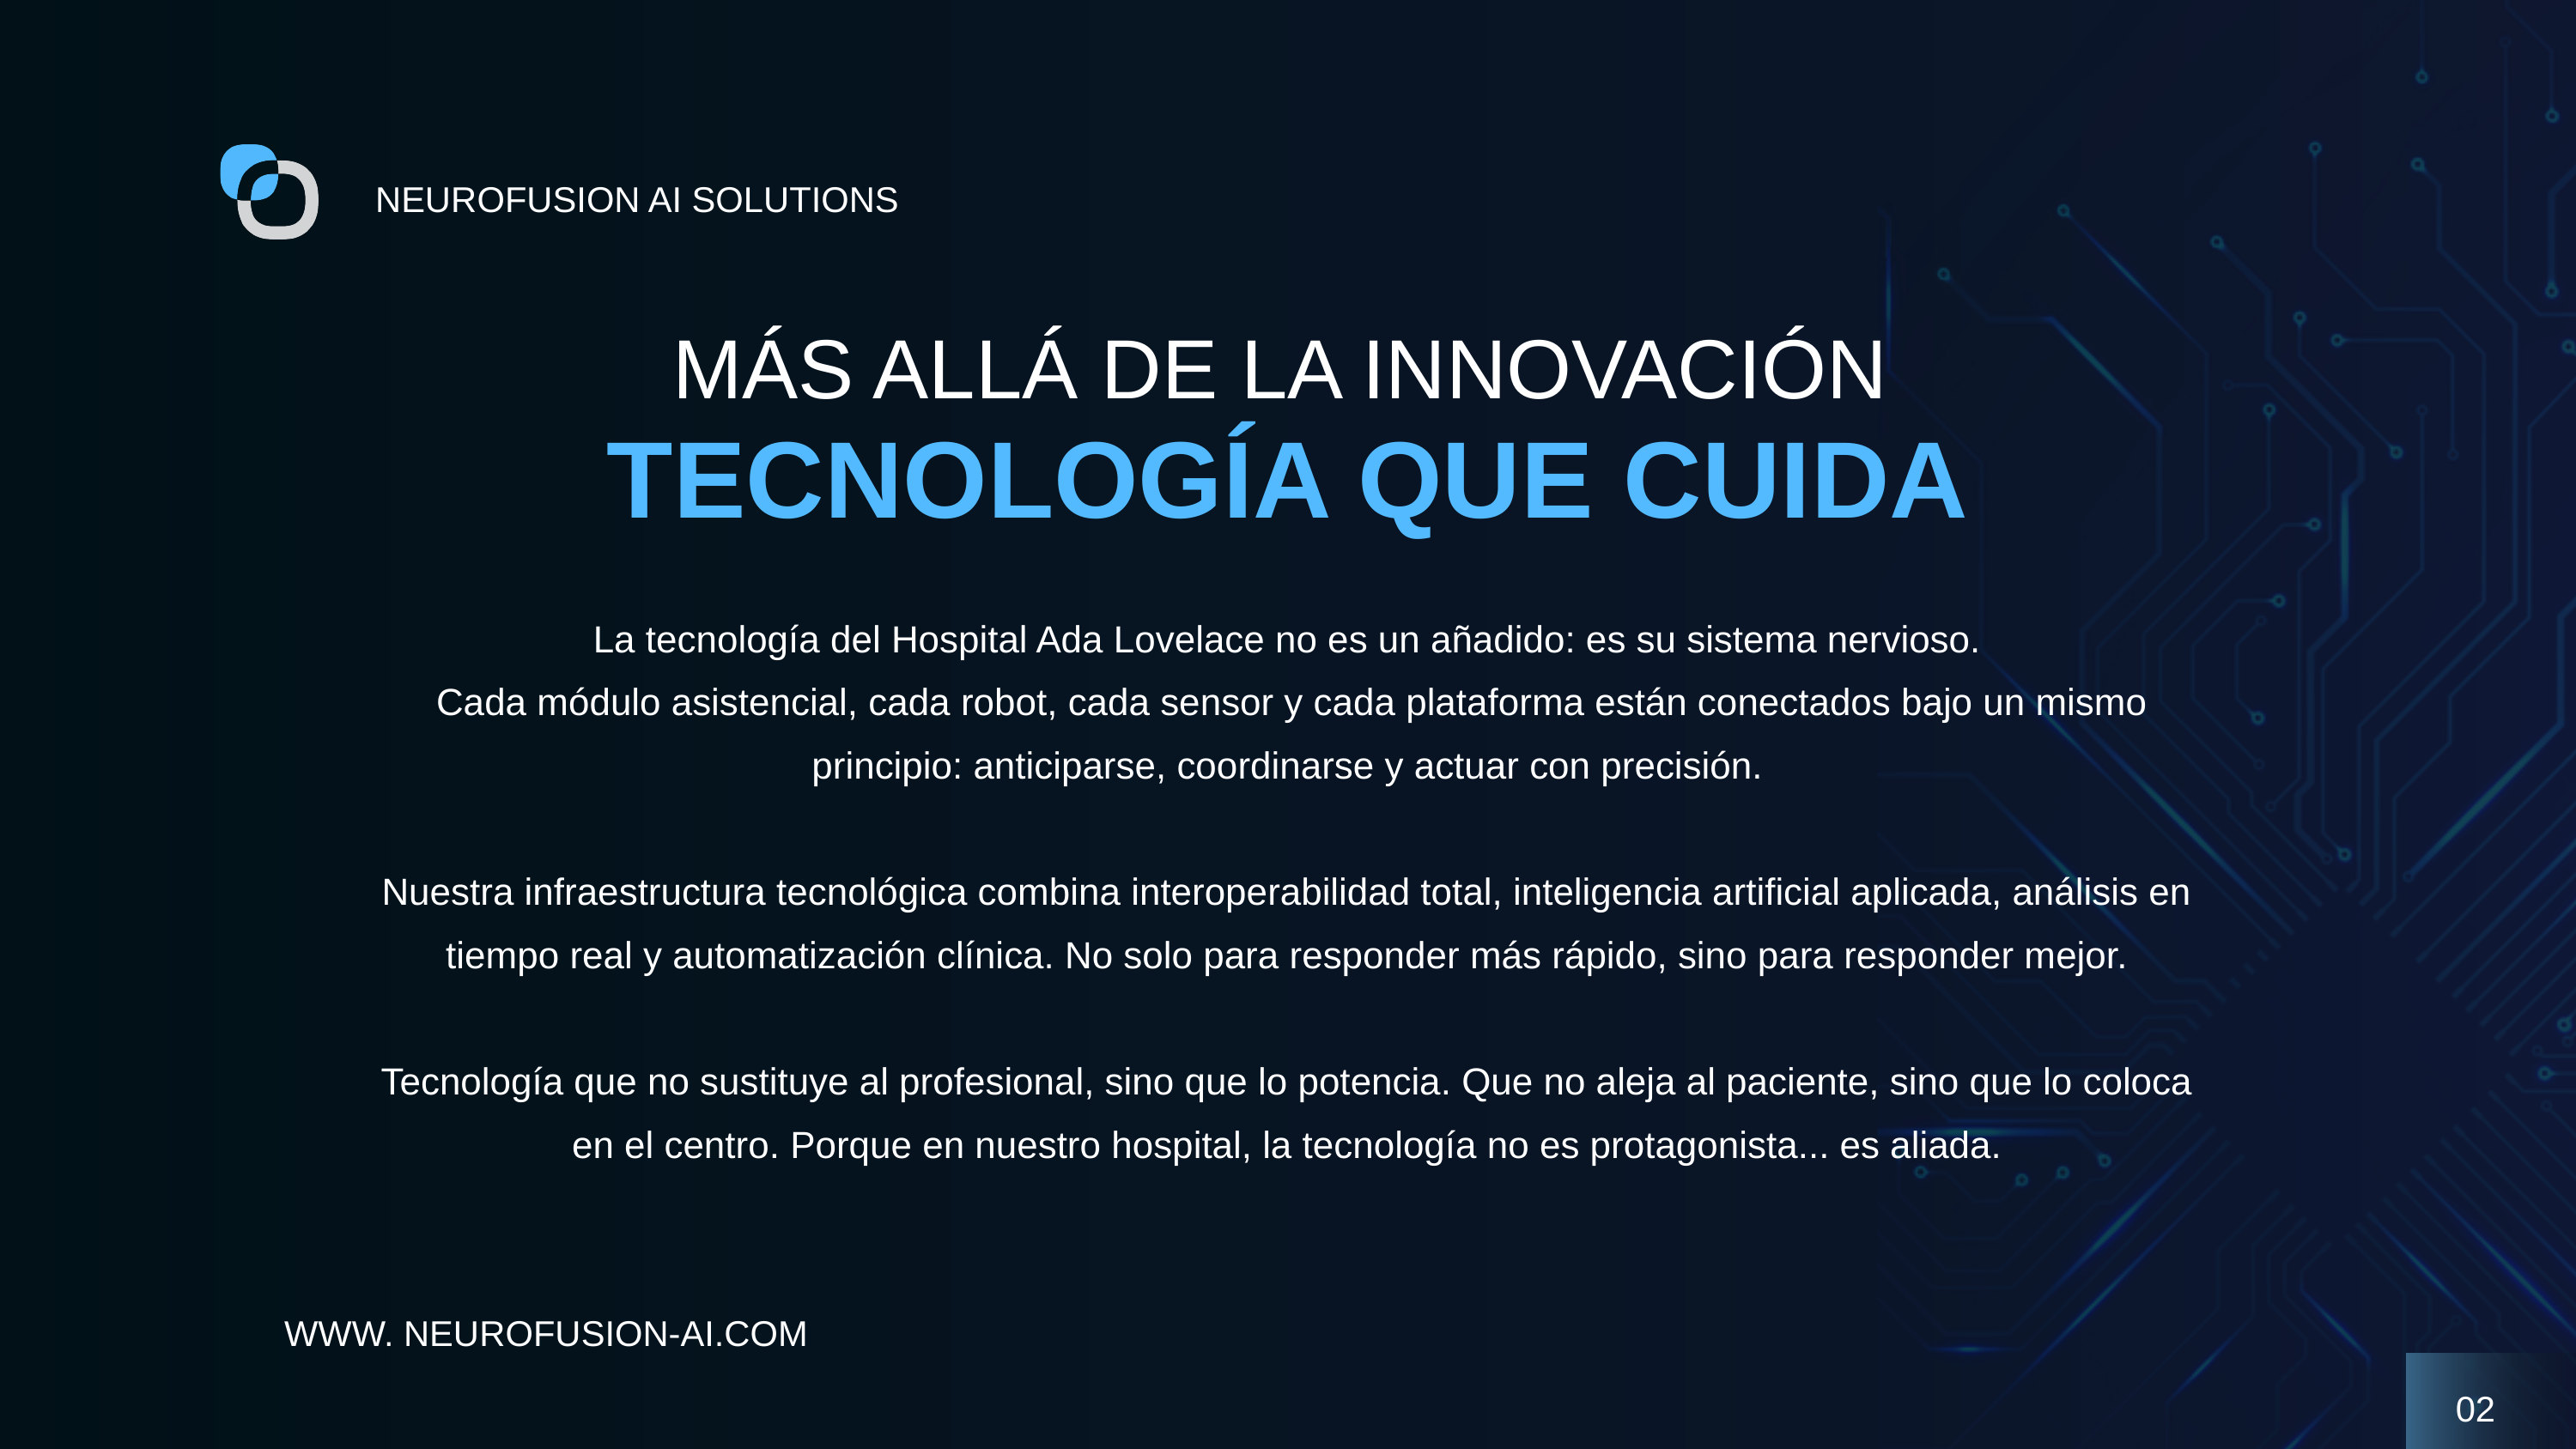

NEUROFUSION AI SOLUTIONS
MÁS ALLÁ DE LA INNOVACIÓN
TECNOLOGÍA QUE CUIDA
La tecnología del Hospital Ada Lovelace no es un añadido: es su sistema nervioso.
 Cada módulo asistencial, cada robot, cada sensor y cada plataforma están conectados bajo un mismo principio: anticiparse, coordinarse y actuar con precisión.

Nuestra infraestructura tecnológica combina interoperabilidad total, inteligencia artificial aplicada, análisis en tiempo real y automatización clínica. No solo para responder más rápido, sino para responder mejor.

Tecnología que no sustituye al profesional, sino que lo potencia. Que no aleja al paciente, sino que lo coloca en el centro. Porque en nuestro hospital, la tecnología no es protagonista... es aliada.

WWW. NEUROFUSION-AI.COM

02